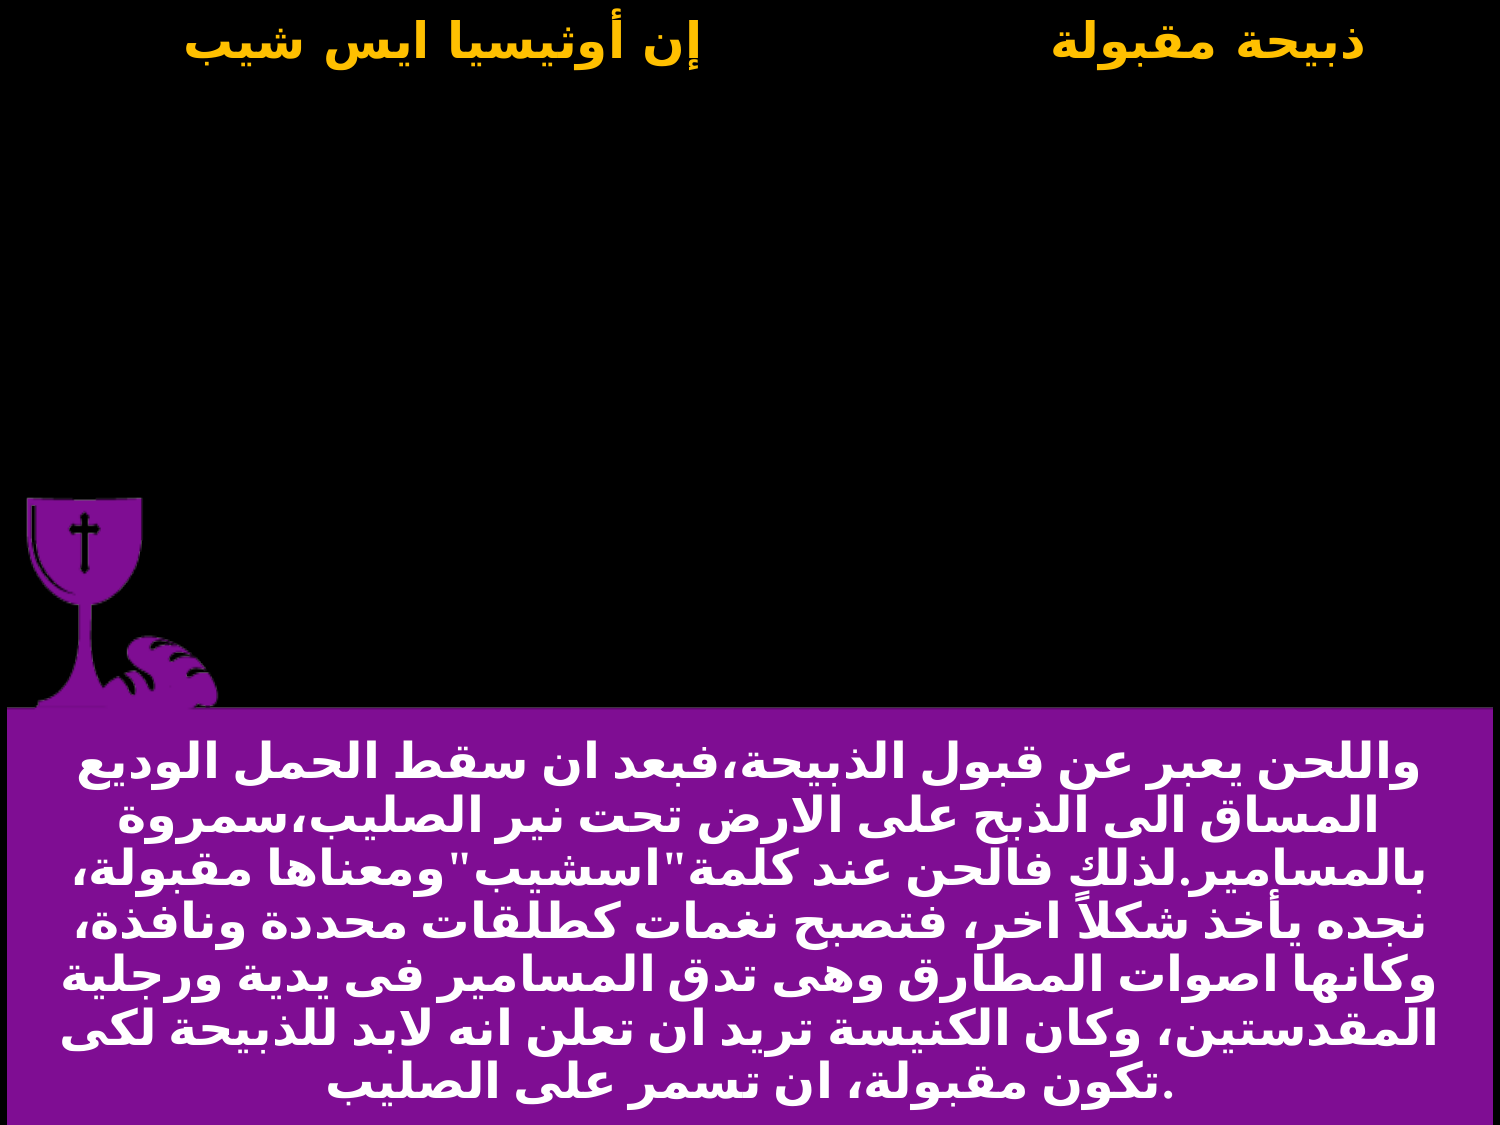

إن أوثيسيا ايس شيب
ذبيحة مقبولة
# واللحن يعبر عن قبول الذبيحة،فبعد ان سقط الحمل الوديع المساق الى الذبح على الارض تحت نير الصليب،سمروة بالمسامير.لذلك فالحن عند كلمة"اسشيب"ومعناها مقبولة، نجده يأخذ شكلاً اخر، فتصبح نغمات كطلقات محددة ونافذة، وكانها اصوات المطارق وهى تدق المسامير فى يدية ورجلية المقدستين، وكان الكنيسة تريد ان تعلن انه لابد للذبيحة لكى تكون مقبولة، ان تسمر على الصليب.